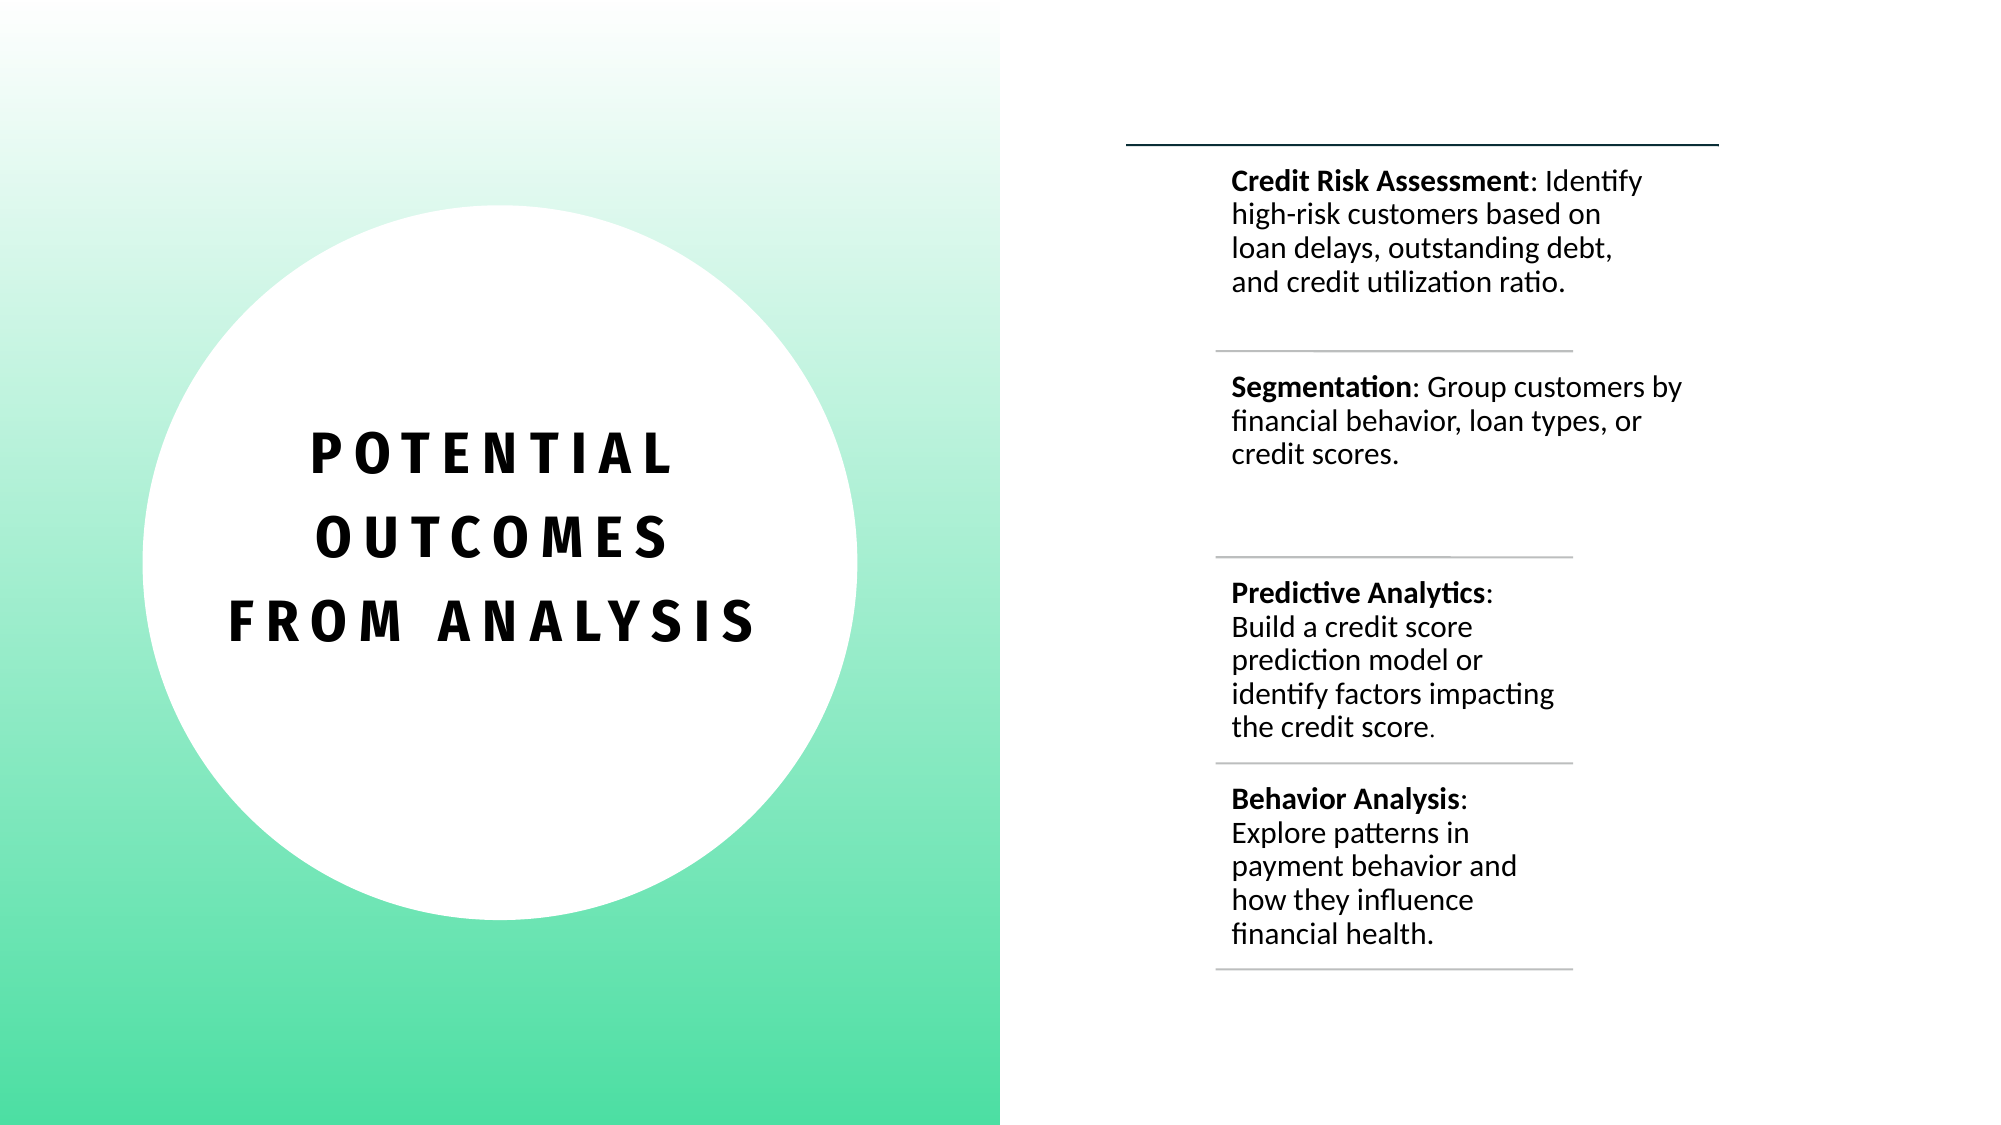

Credit Risk Assessment: Identify high-risk customers based on loan delays, outstanding debt, and credit utilization ratio.
Segmentation: Group customers by financial behavior, loan types, or credit scores.
Predictive Analytics: Build a credit score prediction model or identify factors impacting the credit score.
Behavior Analysis: Explore patterns in payment behavior and how they influence financial health.

# Potential Outcomes from Analysis